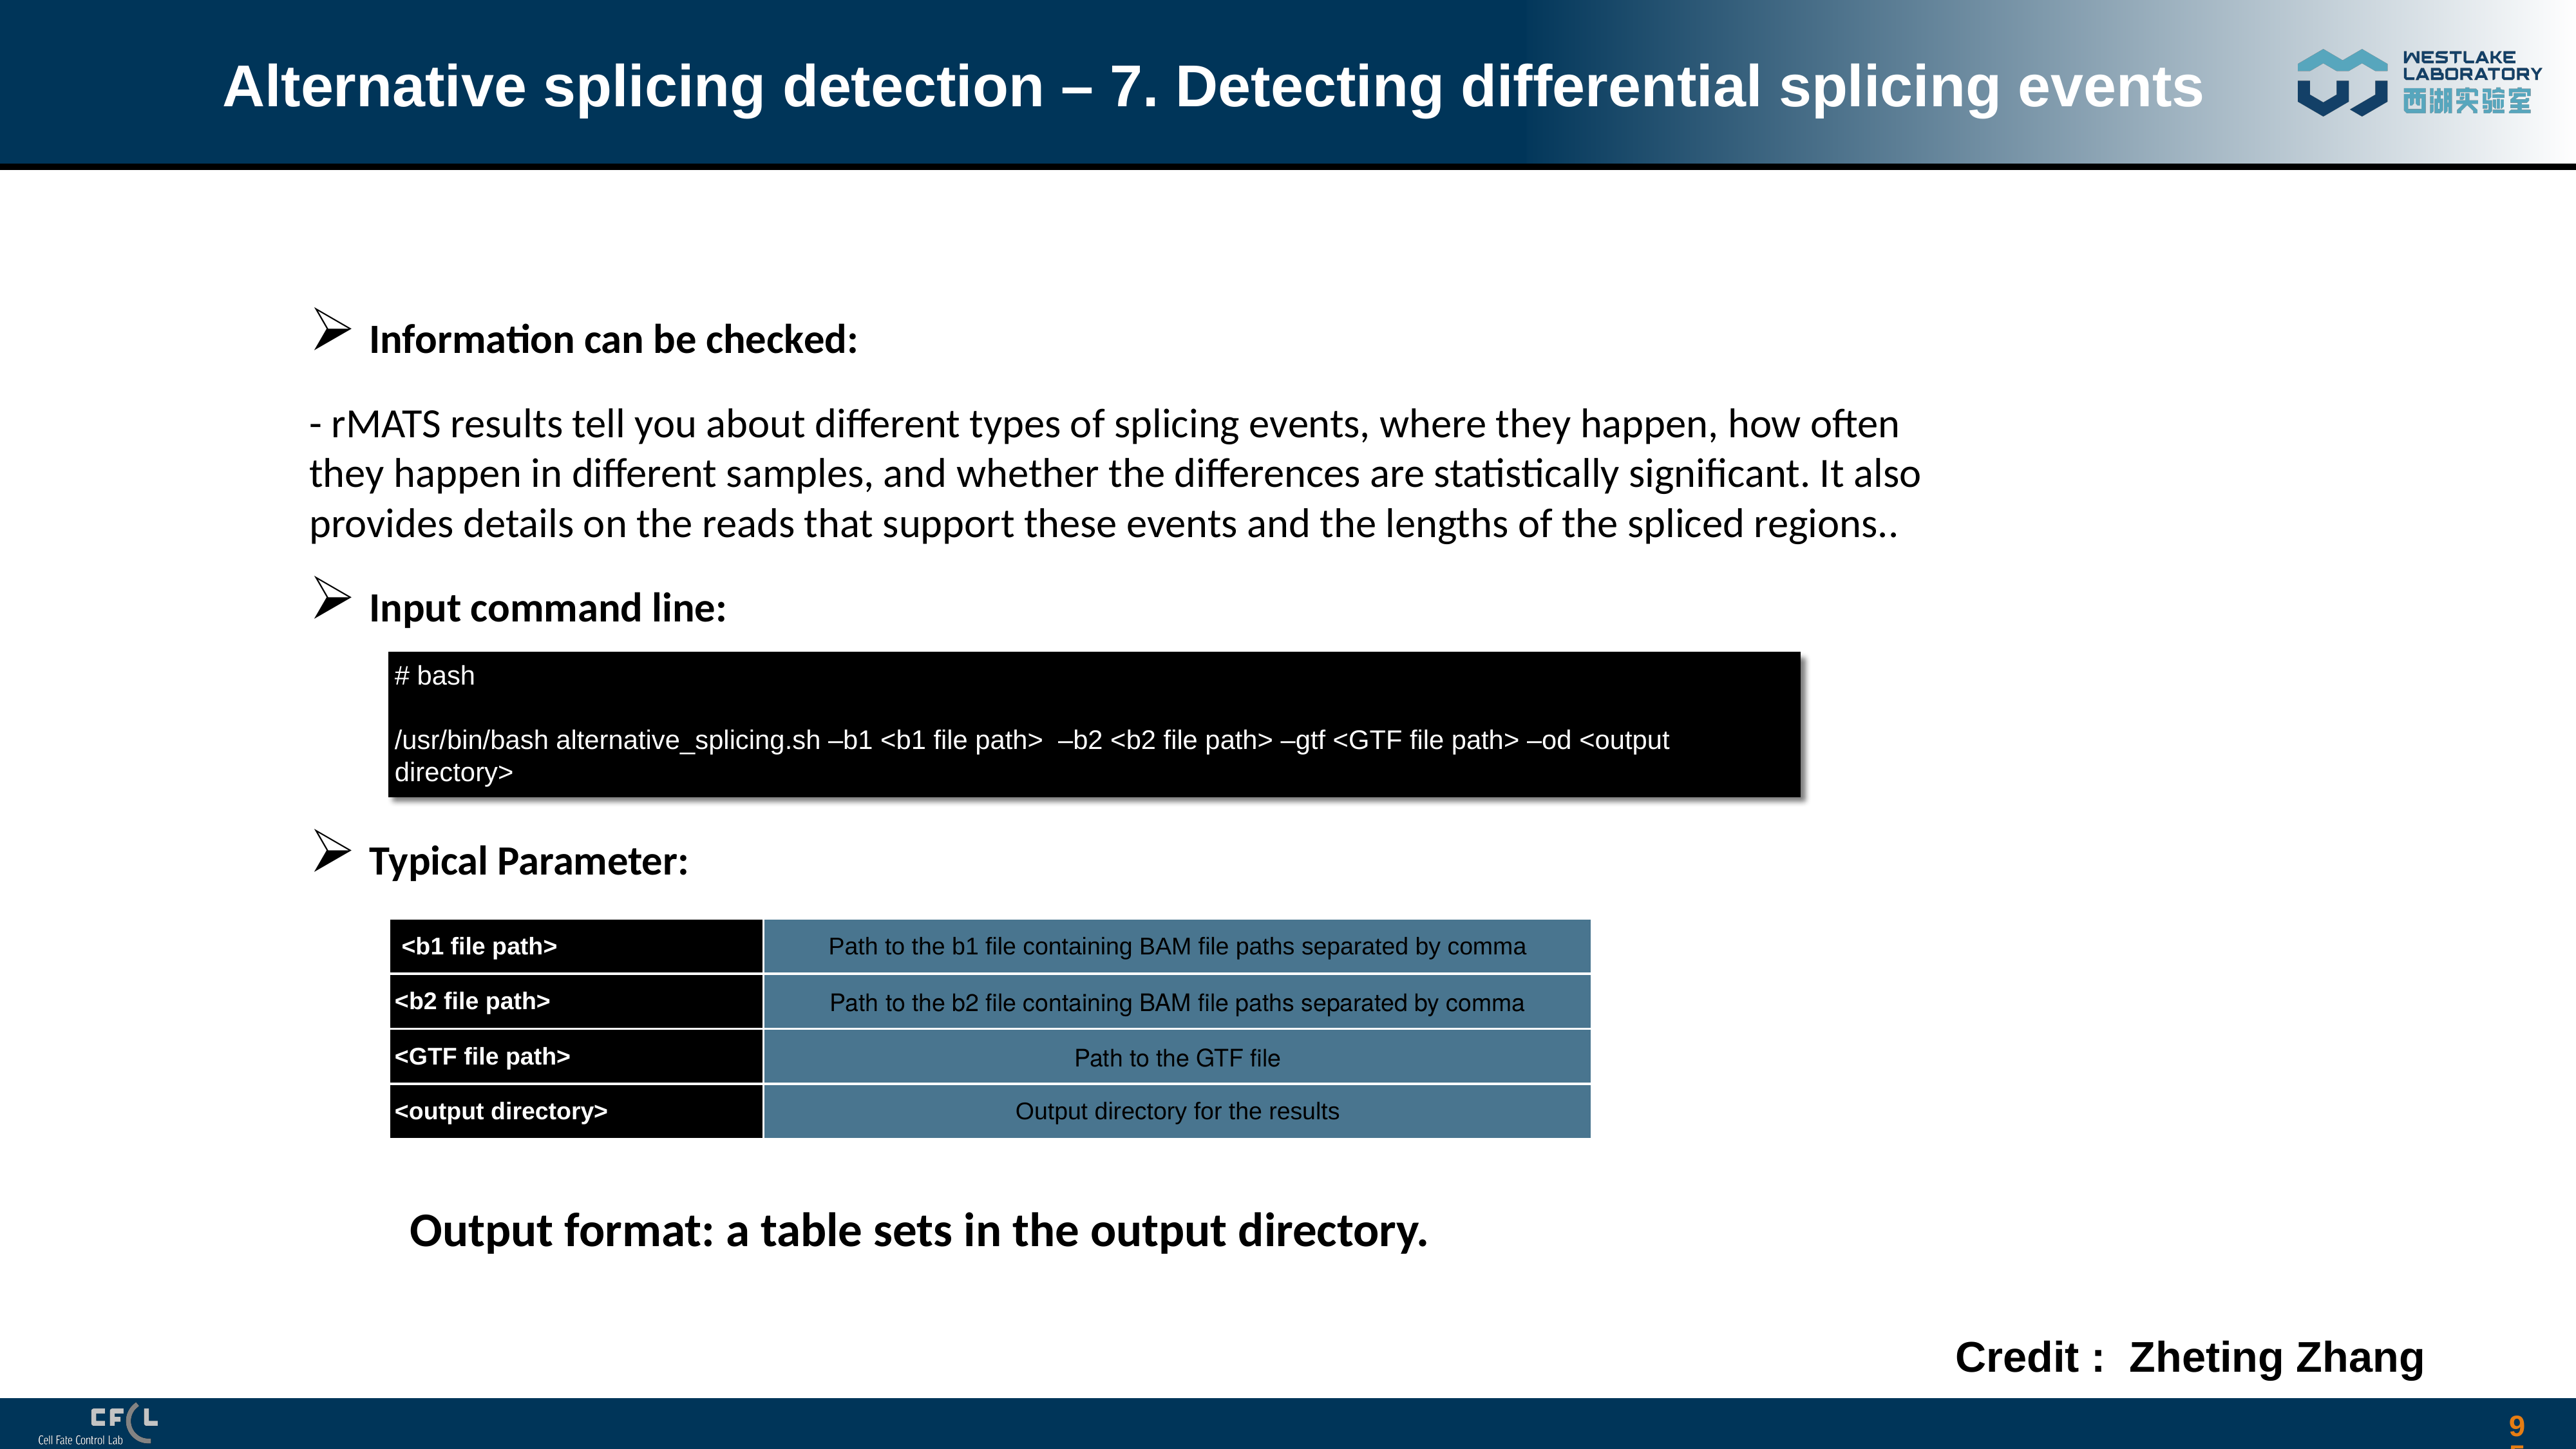

# Alternative splicing detection – 7. Detecting differential splicing events
Information can be checked:
- rMATS results tell you about different types of splicing events, where they happen, how often they happen in different samples, and whether the differences are statistically significant. It also provides details on the reads that support these events and the lengths of the spliced regions..
Input command line:

Typical Parameter:
# bash

/usr/bin/bash alternative_splicing.sh –b1 <b1 file path>  –b2 <b2 file path> –gtf <GTF file path> –od <output directory>
| <b1 file path> | Path to the b1 file containing BAM file paths separated by comma |
| --- | --- |
| <b2 file path> | Path to the b2 file containing BAM file paths separated by comma |
| <GTF file path> | Path to the GTF file |
| <output directory> | Output directory for the results |
Output format: a table sets in the output directory.
Credit :  Zheting Zhang
95